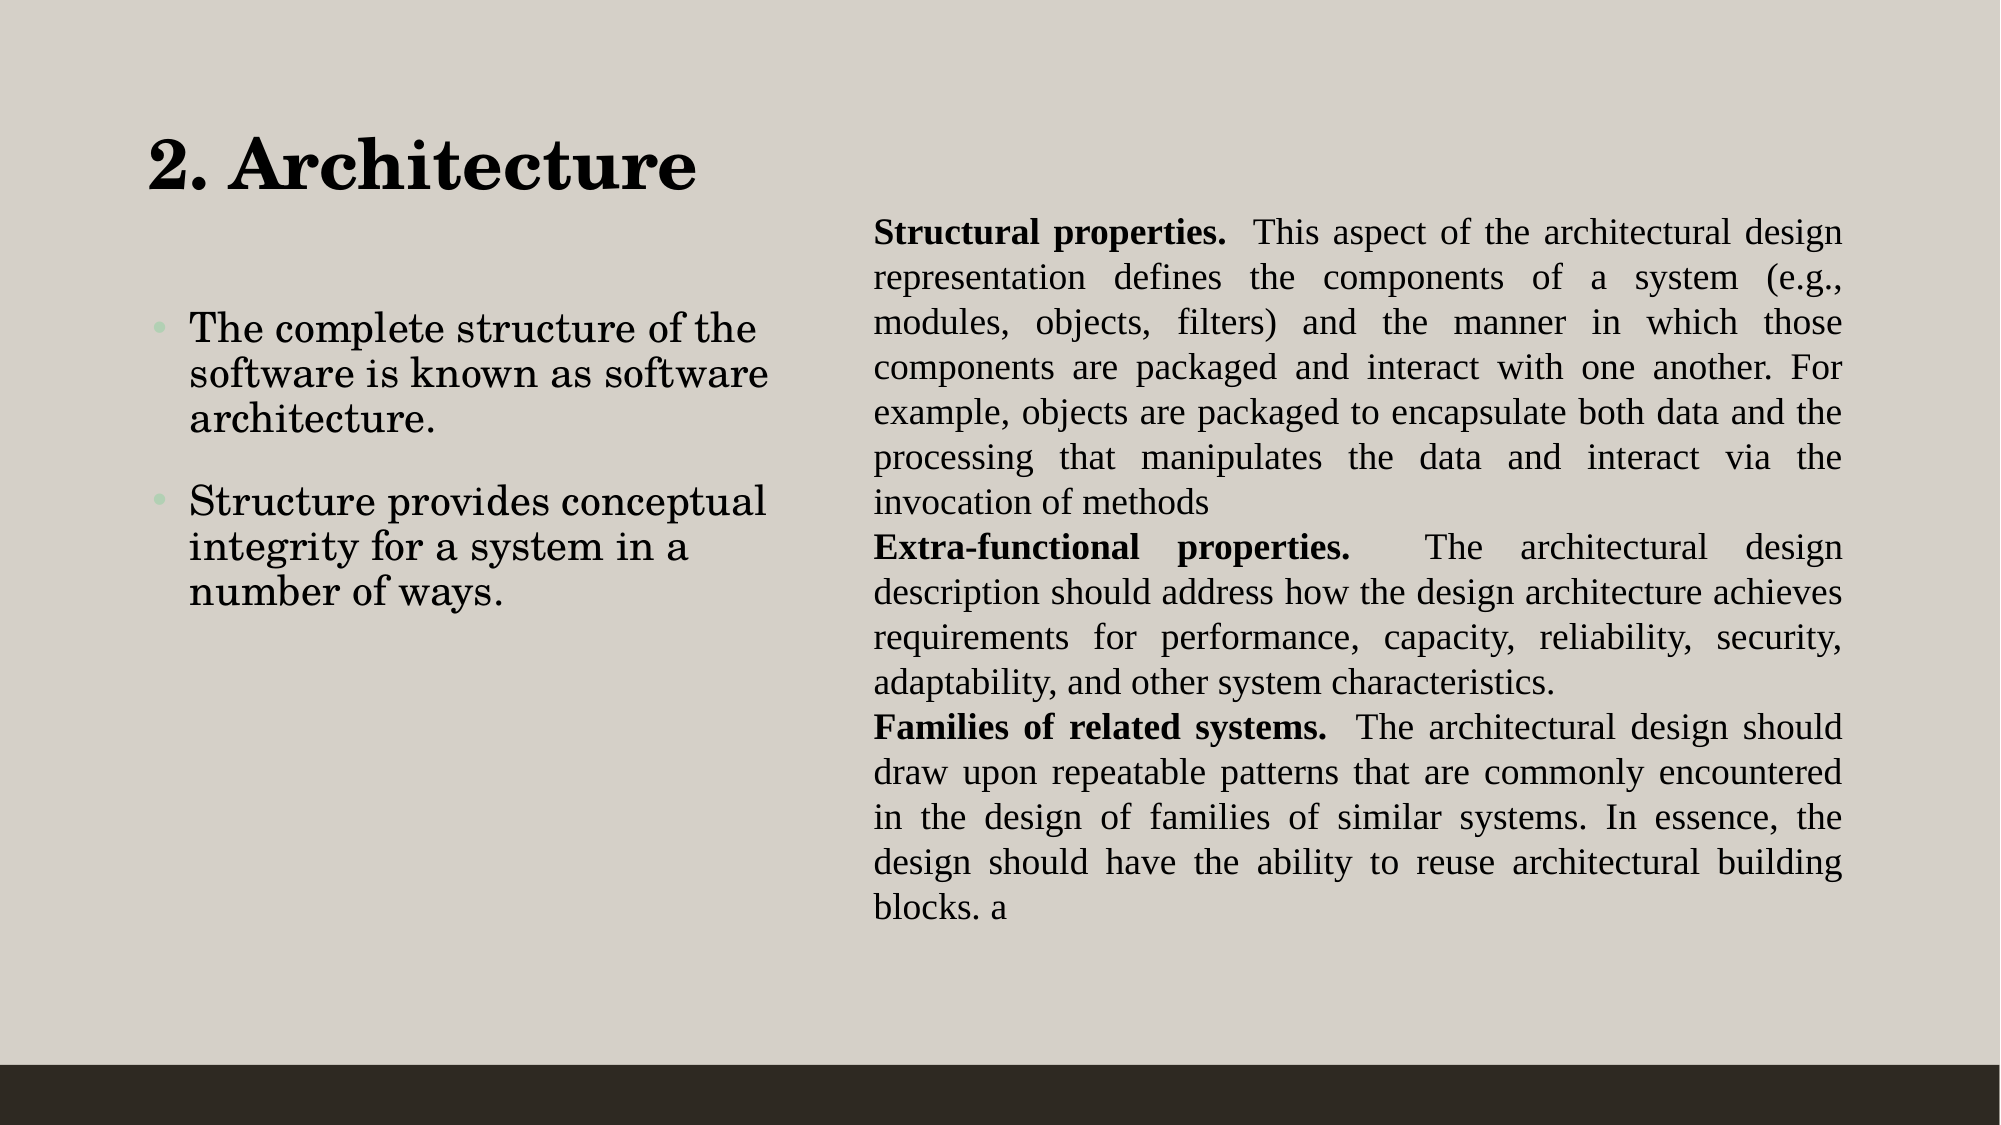

# 2. Architecture
Structural properties.  This aspect of the architectural design representation defines the components of a system (e.g., modules, objects, filters) and the manner in which those components are packaged and interact with one another. For example, objects are packaged to encapsulate both data and the processing that manipulates the data and interact via the invocation of methods
Extra-functional properties.  The architectural design description should address how the design architecture achieves requirements for performance, capacity, reliability, security, adaptability, and other system characteristics.
Families of related systems.  The architectural design should draw upon repeatable patterns that are commonly encountered in the design of families of similar systems. In essence, the design should have the ability to reuse architectural building blocks. a
The complete structure of the software is known as software architecture.
Structure provides conceptual integrity for a system in a number of ways.